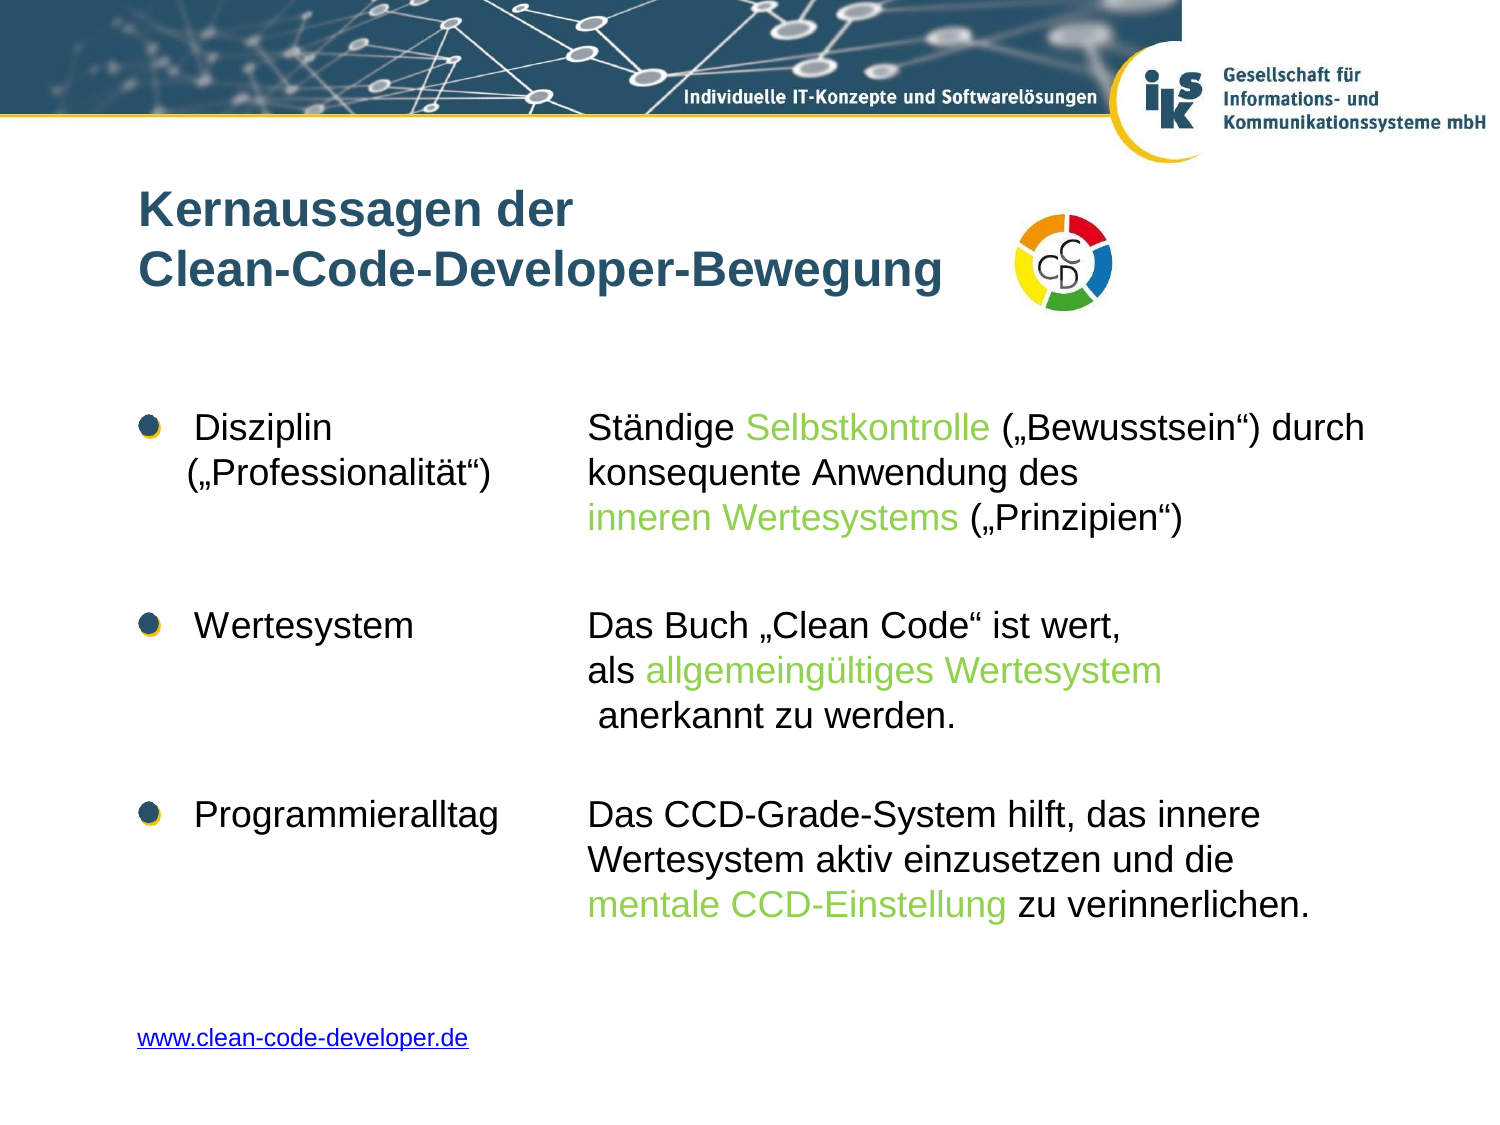

# Kernaussagen der
Clean-Code-Developer-Bewegung

Disziplin
(„Professionalität“)
Ständige Selbstkontrolle („Bewusstsein“) durch
konsequente Anwendung des  inneren Wertesystems („Prinzipien“)

Wertesystem
Das Buch „Clean Code“ ist wert,  als allgemeingültiges Wertesystem  anerkannt zu werden.

Programmieralltag
Das CCD-Grade-System hilft, das innere  Wertesystem aktiv einzusetzen und die  mentale CCD-Einstellung zu verinnerlichen.

www.clean-code-developer.de